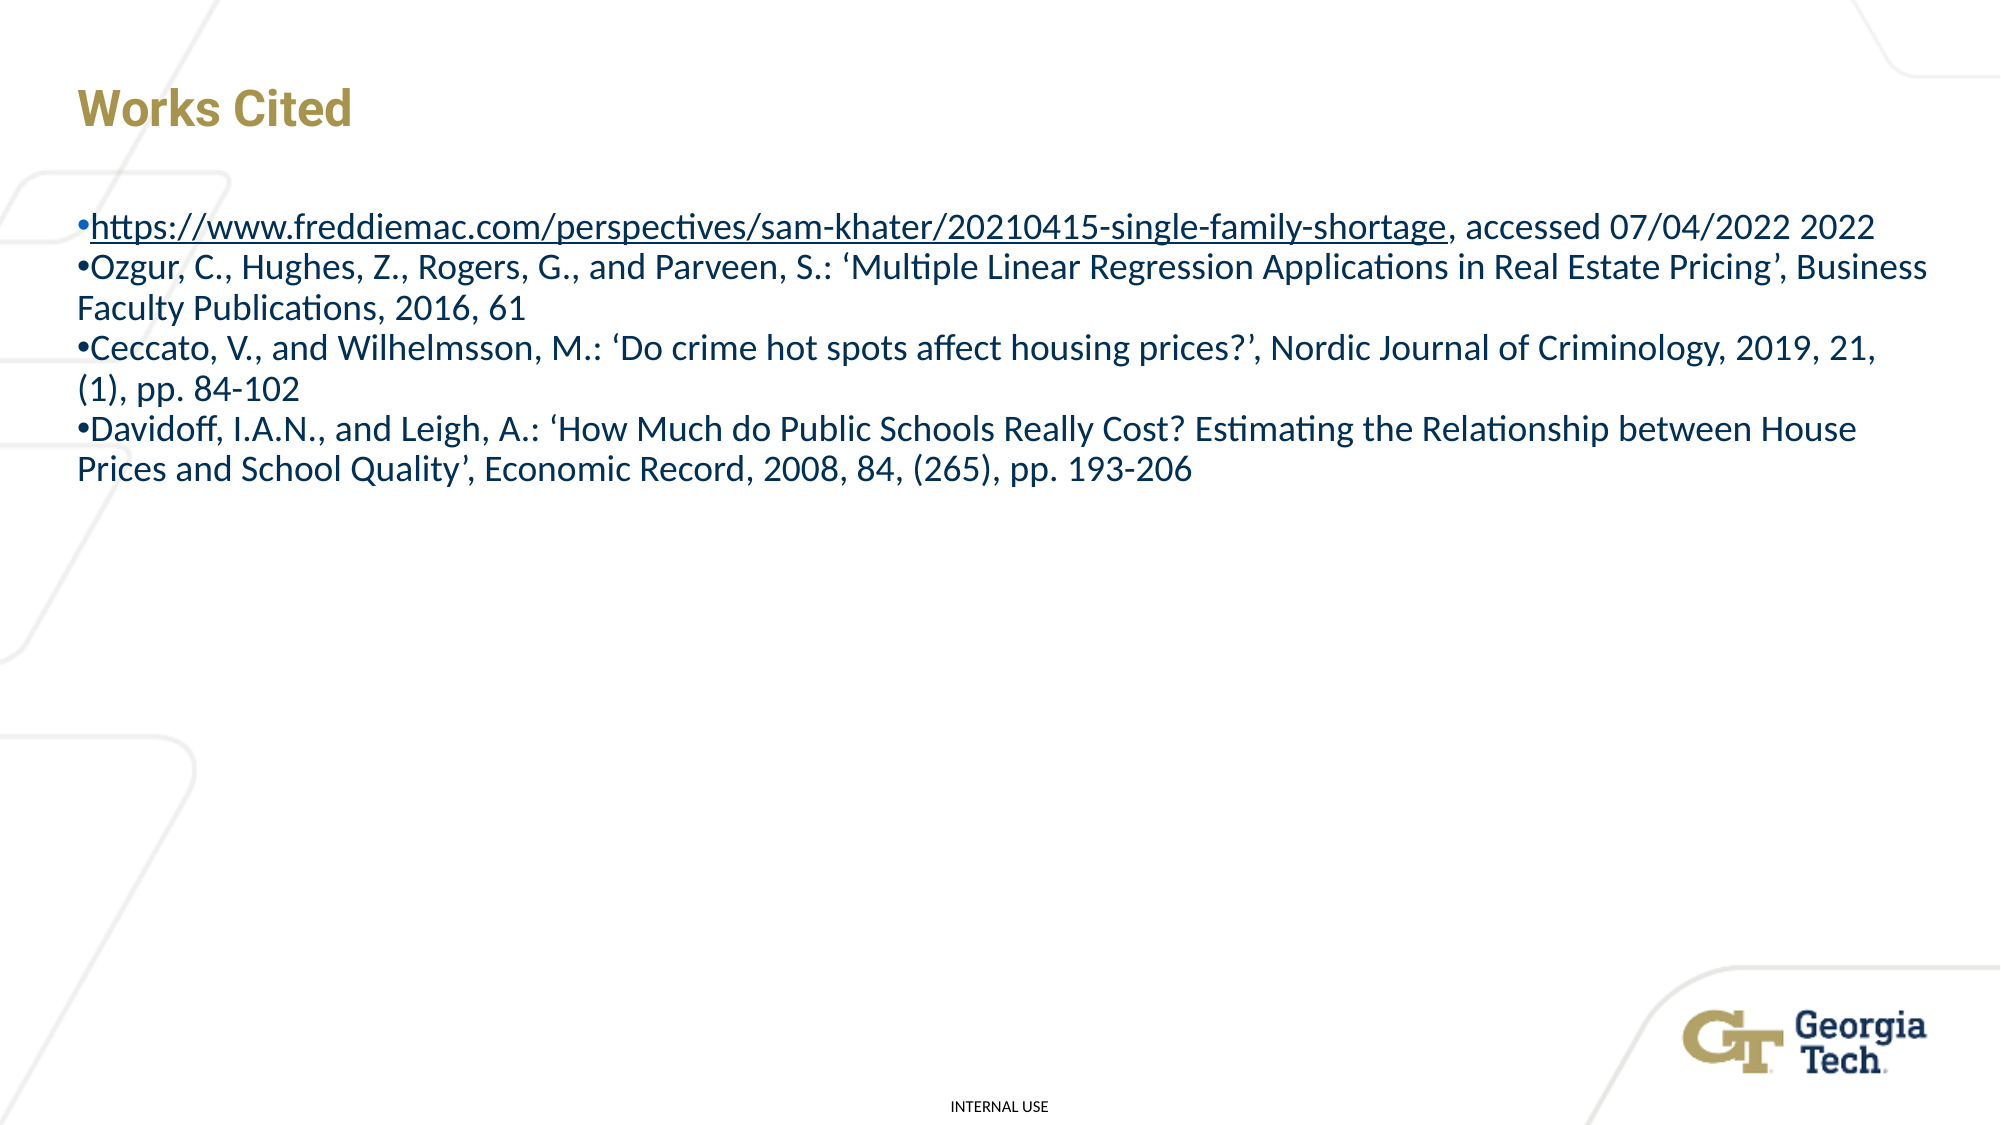

# Works Cited
https://www.freddiemac.com/perspectives/sam-khater/20210415-single-family-shortage, accessed 07/04/2022 2022
Ozgur, C., Hughes, Z., Rogers, G., and Parveen, S.: ‘Multiple Linear Regression Applications in Real Estate Pricing’, Business Faculty Publications, 2016, 61
Ceccato, V., and Wilhelmsson, M.: ‘Do crime hot spots affect housing prices?’, Nordic Journal of Criminology, 2019, 21, (1), pp. 84-102
Davidoff, I.A.N., and Leigh, A.: ‘How Much do Public Schools Really Cost? Estimating the Relationship between House Prices and School Quality’, Economic Record, 2008, 84, (265), pp. 193-206